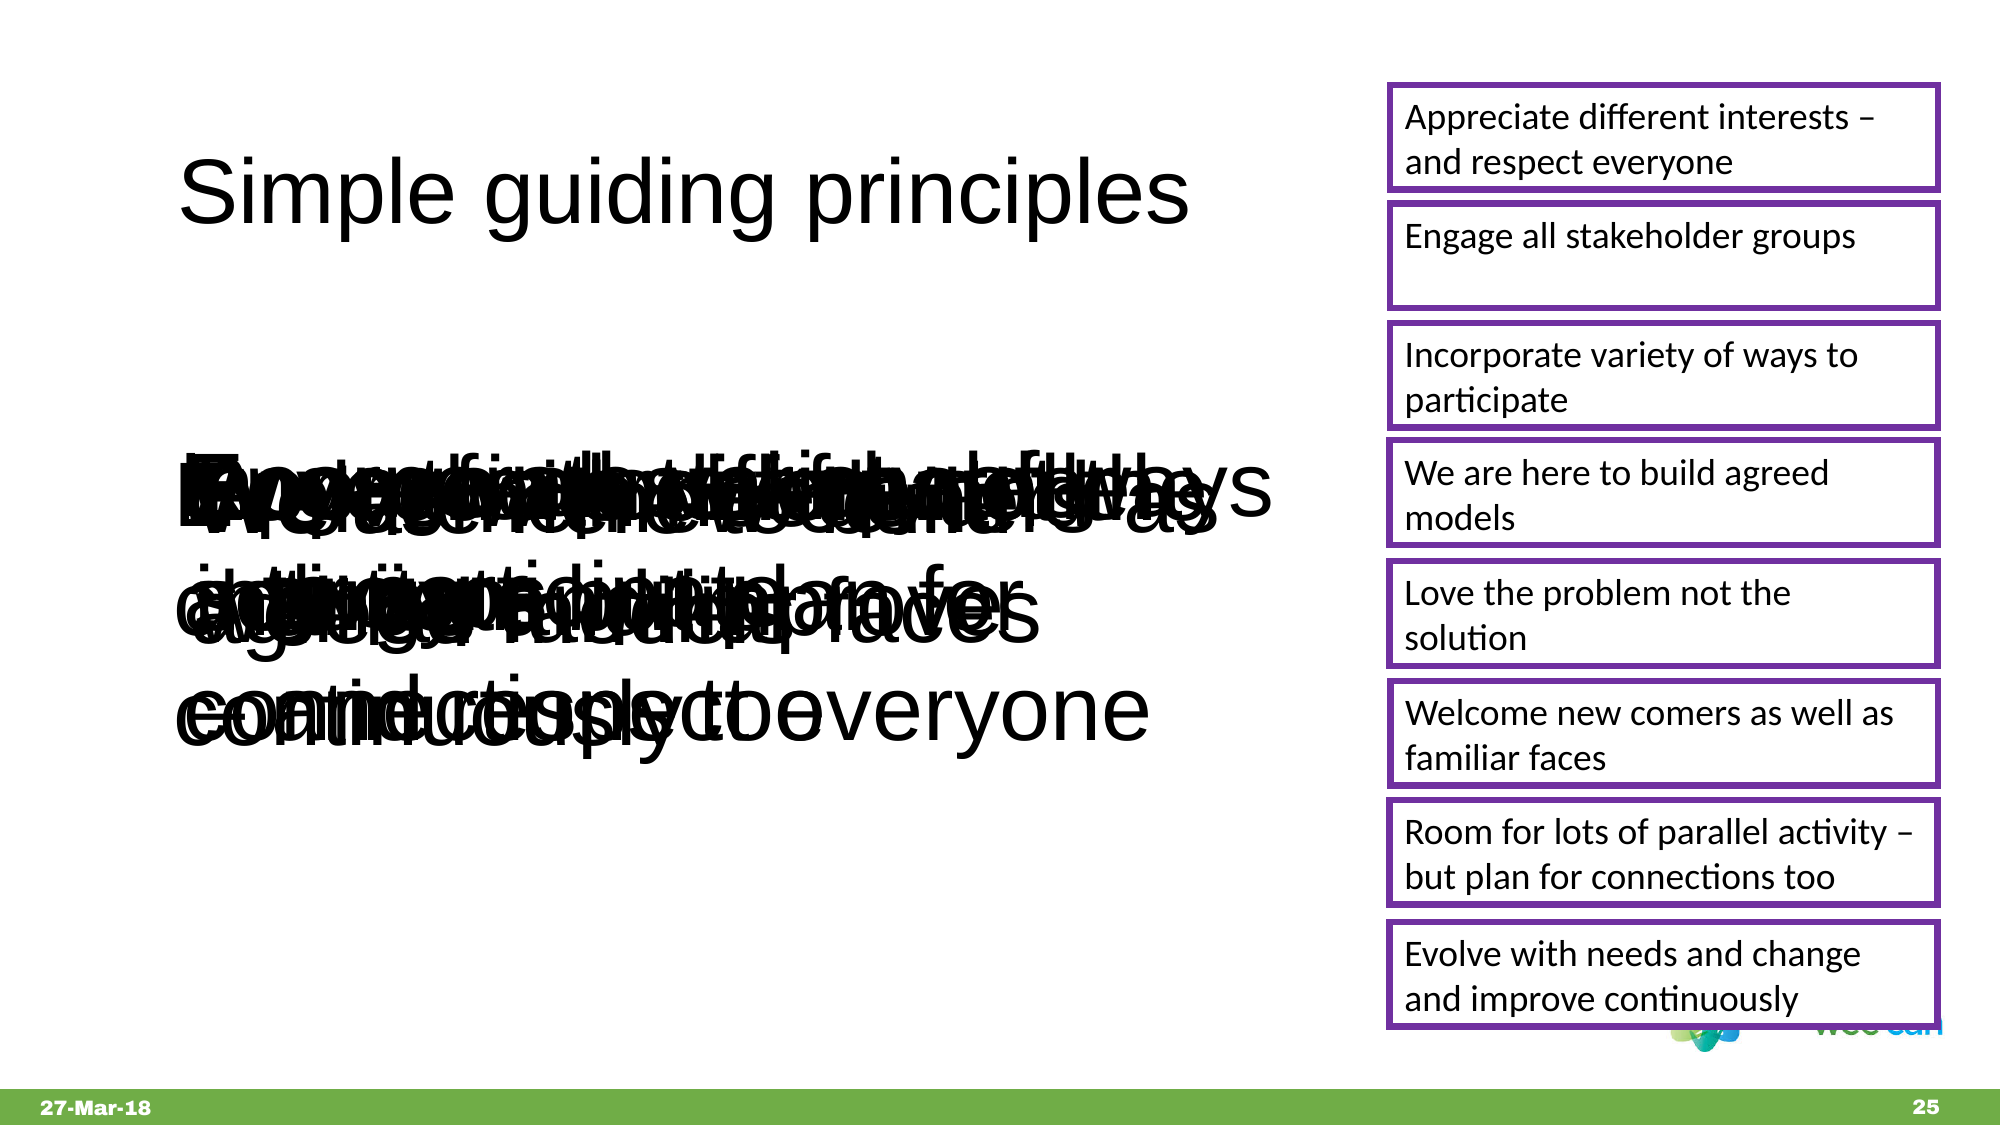

Simple guiding principles
Appreciate different interests – and respect everyone
Engage all stakeholder groups

Incorporate variety of ways to participate
Incorporate variety of ways to participate
Engage all stakeholder groups
Room for lots of parallel activity – but plan for connections too
Love the problem not the solution
Appreciate different interests
– and respect everyone
Evolve with needs and change and improve continuously
Welcome new comers as well as familiar faces
We are here to build agreed models
We are here to build agreed models
Love the problem not the solution
Welcome new comers as well as familiar faces
Room for lots of parallel activity – but plan for connections too
Evolve with needs and change and improve continuously
25
27-Mar-18